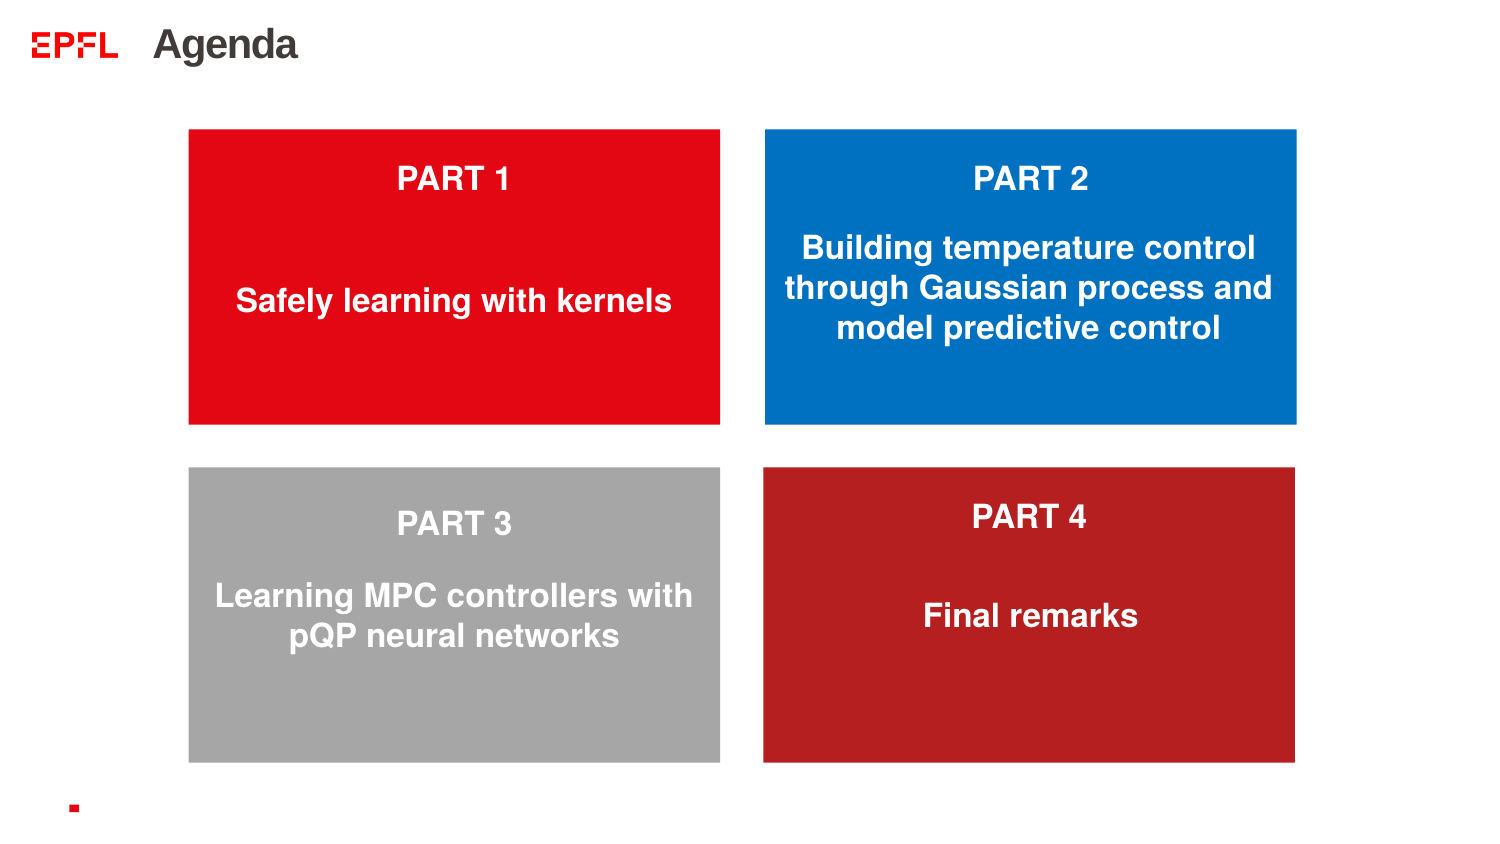

# Agenda
PART 1
PART 2
Building temperature control through Gaussian process and model predictive control
Safely learning with kernels
PART 3
PART 4
Learning MPC controllers with pQP neural networks
Final remarks